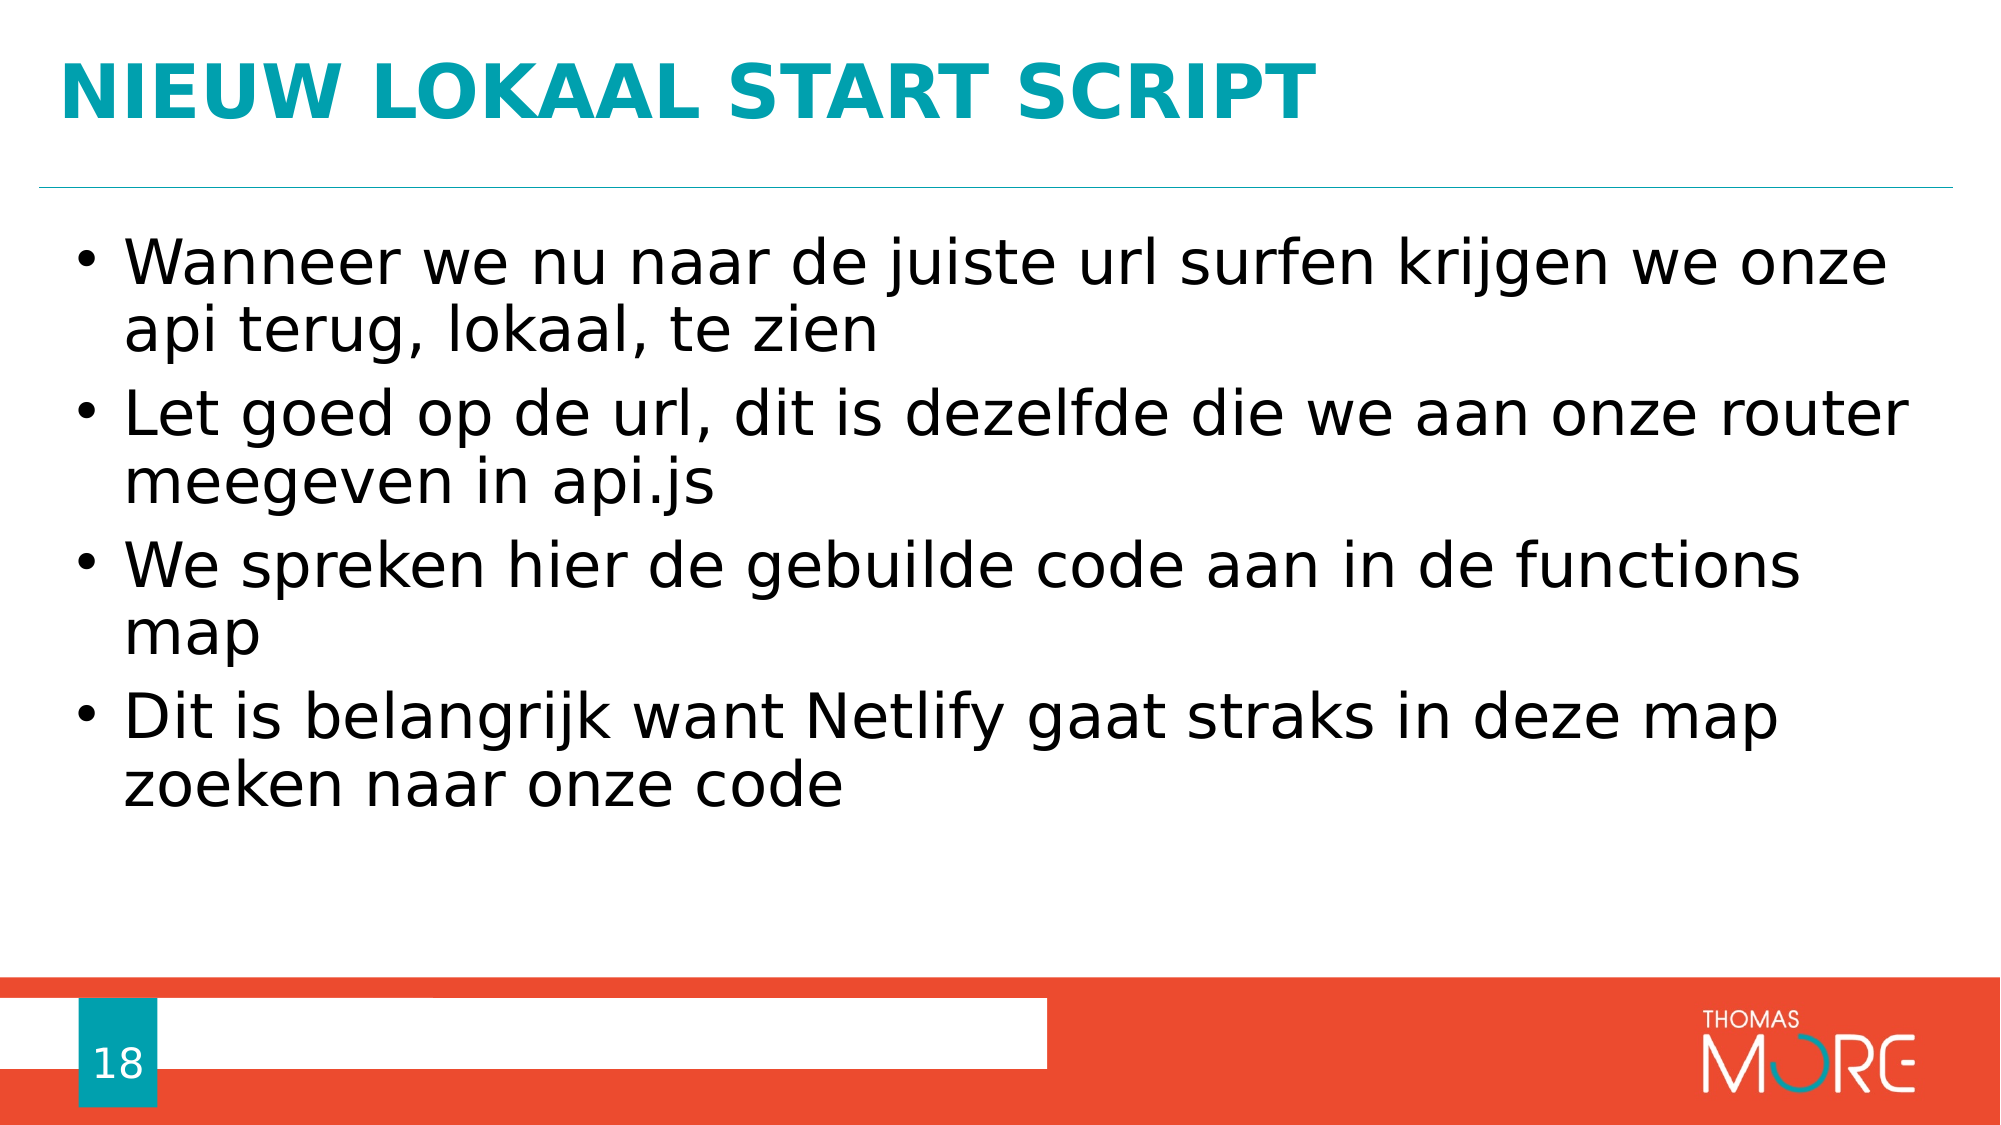

# Nieuw lokaal start script
Wanneer we nu naar de juiste url surfen krijgen we onze api terug, lokaal, te zien
Let goed op de url, dit is dezelfde die we aan onze router meegeven in api.js
We spreken hier de gebuilde code aan in de functions map
Dit is belangrijk want Netlify gaat straks in deze map zoeken naar onze code
18